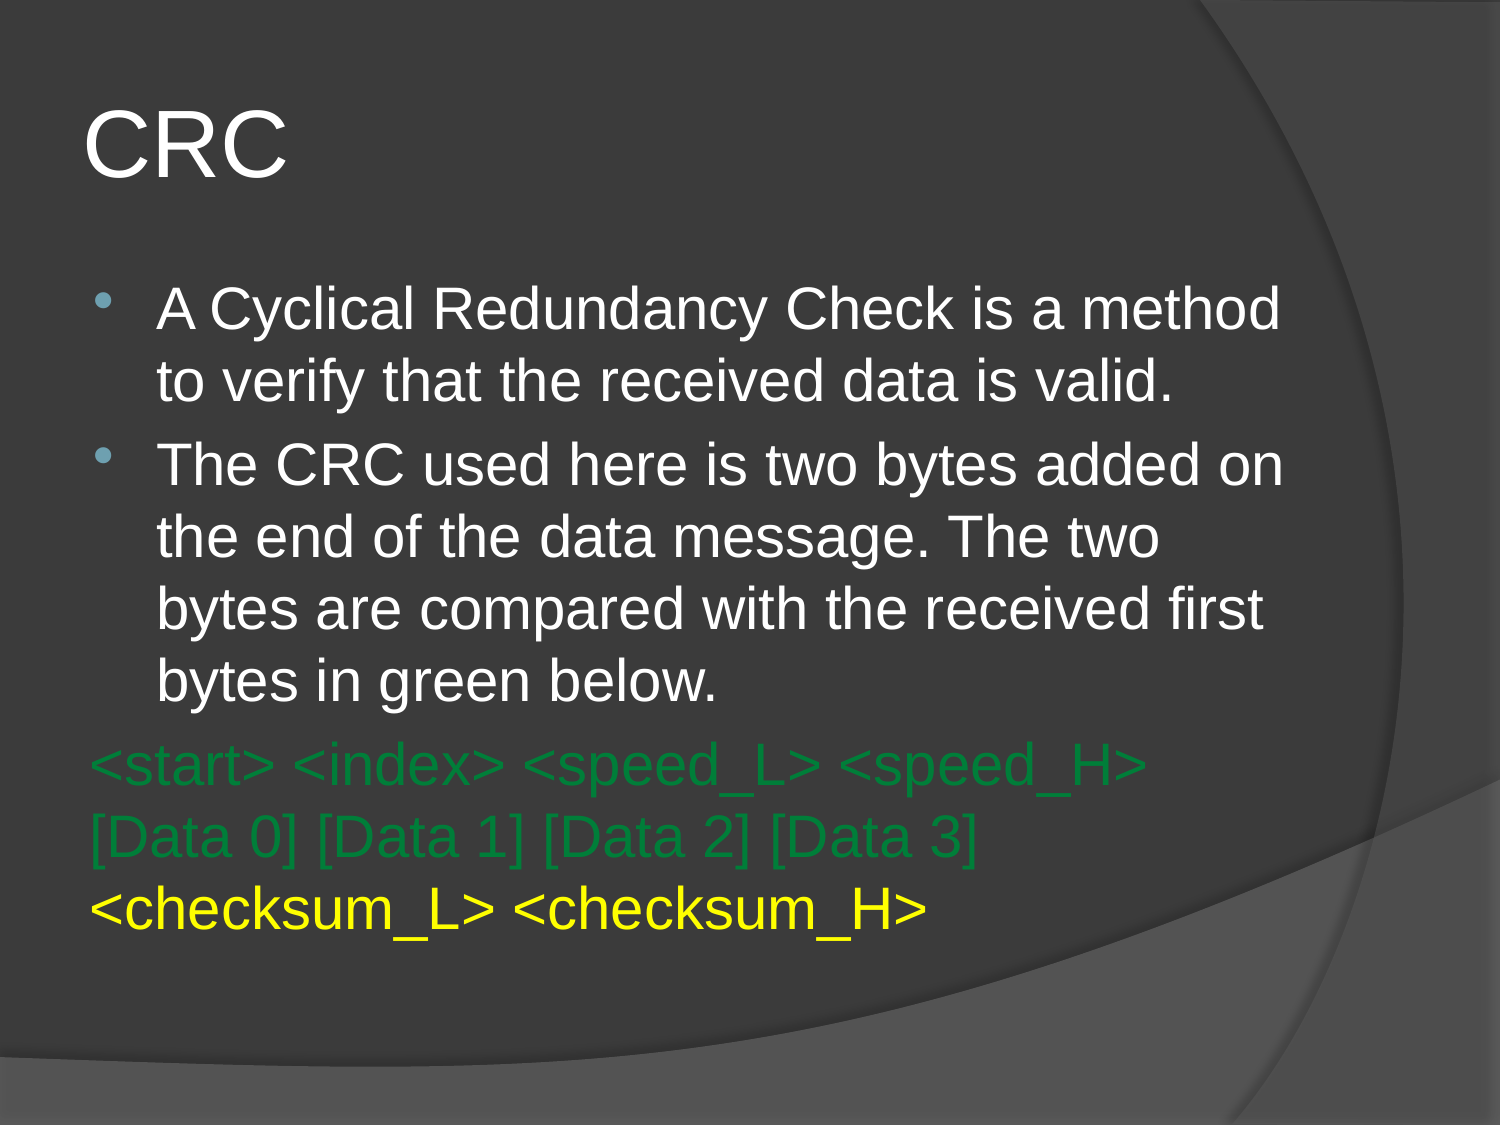

# CRC
A Cyclical Redundancy Check is a method to verify that the received data is valid.
The CRC used here is two bytes added on the end of the data message. The two bytes are compared with the received first bytes in green below.
<start> <index> <speed_L> <speed_H> [Data 0] [Data 1] [Data 2] [Data 3] <checksum_L> <checksum_H>